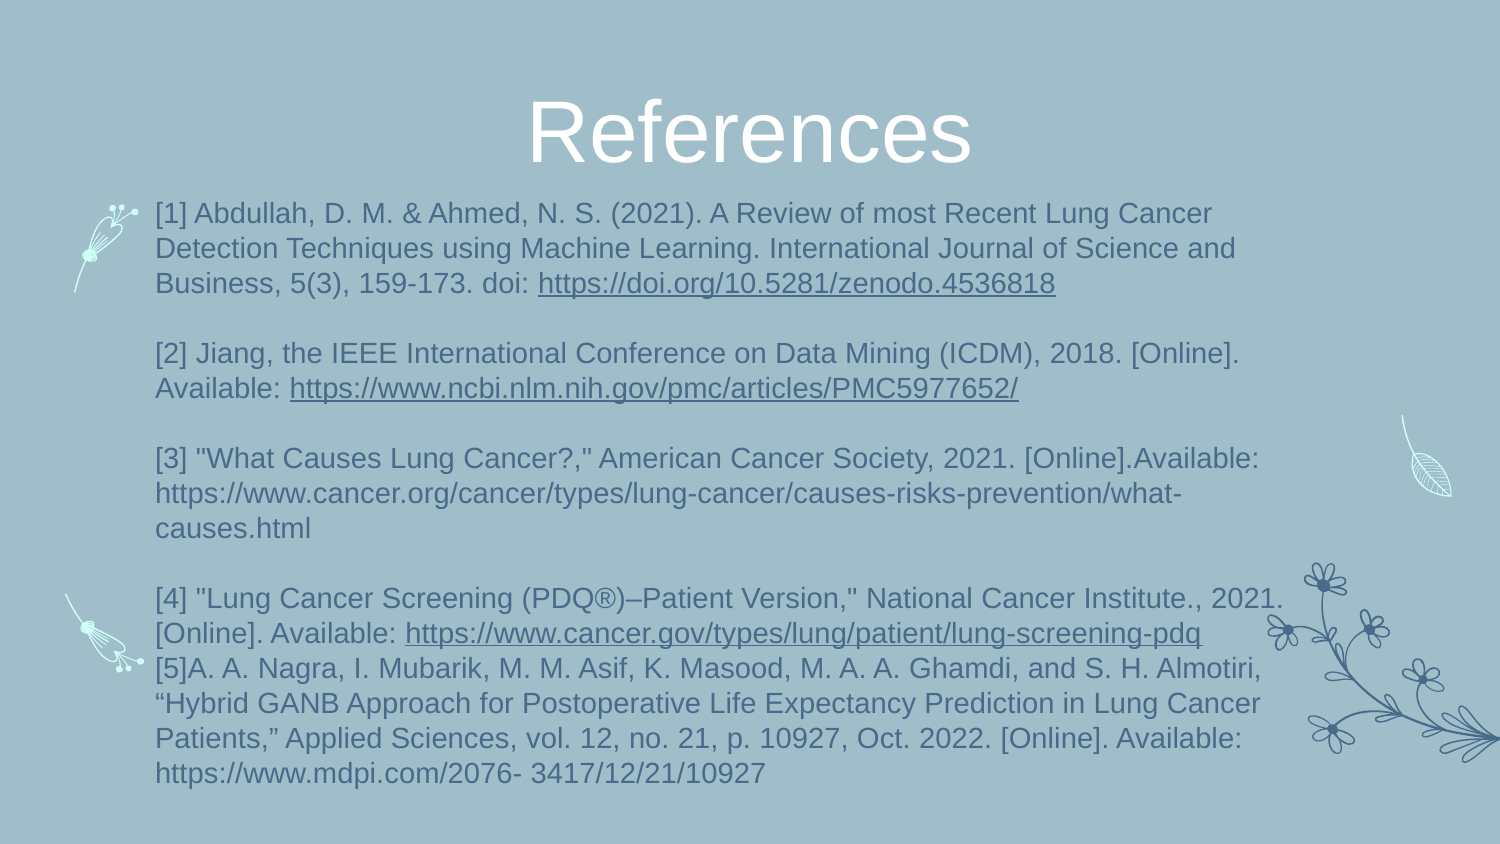

# References
[1] Abdullah, D. M. & Ahmed, N. S. (2021). A Review of most Recent Lung Cancer Detection Techniques using Machine Learning. International Journal of Science and Business, 5(3), 159-173. doi: https://doi.org/10.5281/zenodo.4536818

[2] Jiang, the IEEE International Conference on Data Mining (ICDM), 2018. [Online]. Available: https://www.ncbi.nlm.nih.gov/pmc/articles/PMC5977652/

[3] "What Causes Lung Cancer?," American Cancer Society, 2021. [Online].Available: https://www.cancer.org/cancer/types/lung-cancer/causes-risks-prevention/what-causes.html

[4] "Lung Cancer Screening (PDQ®)–Patient Version," National Cancer Institute., 2021. [Online]. Available: https://www.cancer.gov/types/lung/patient/lung-screening-pdq
[5]A. A. Nagra, I. Mubarik, M. M. Asif, K. Masood, M. A. A. Ghamdi, and S. H. Almotiri, “Hybrid GANB Approach for Postoperative Life Expectancy Prediction in Lung Cancer Patients,” Applied Sciences, vol. 12, no. 21, p. 10927, Oct. 2022. [Online]. Available: https://www.mdpi.com/2076- 3417/12/21/10927